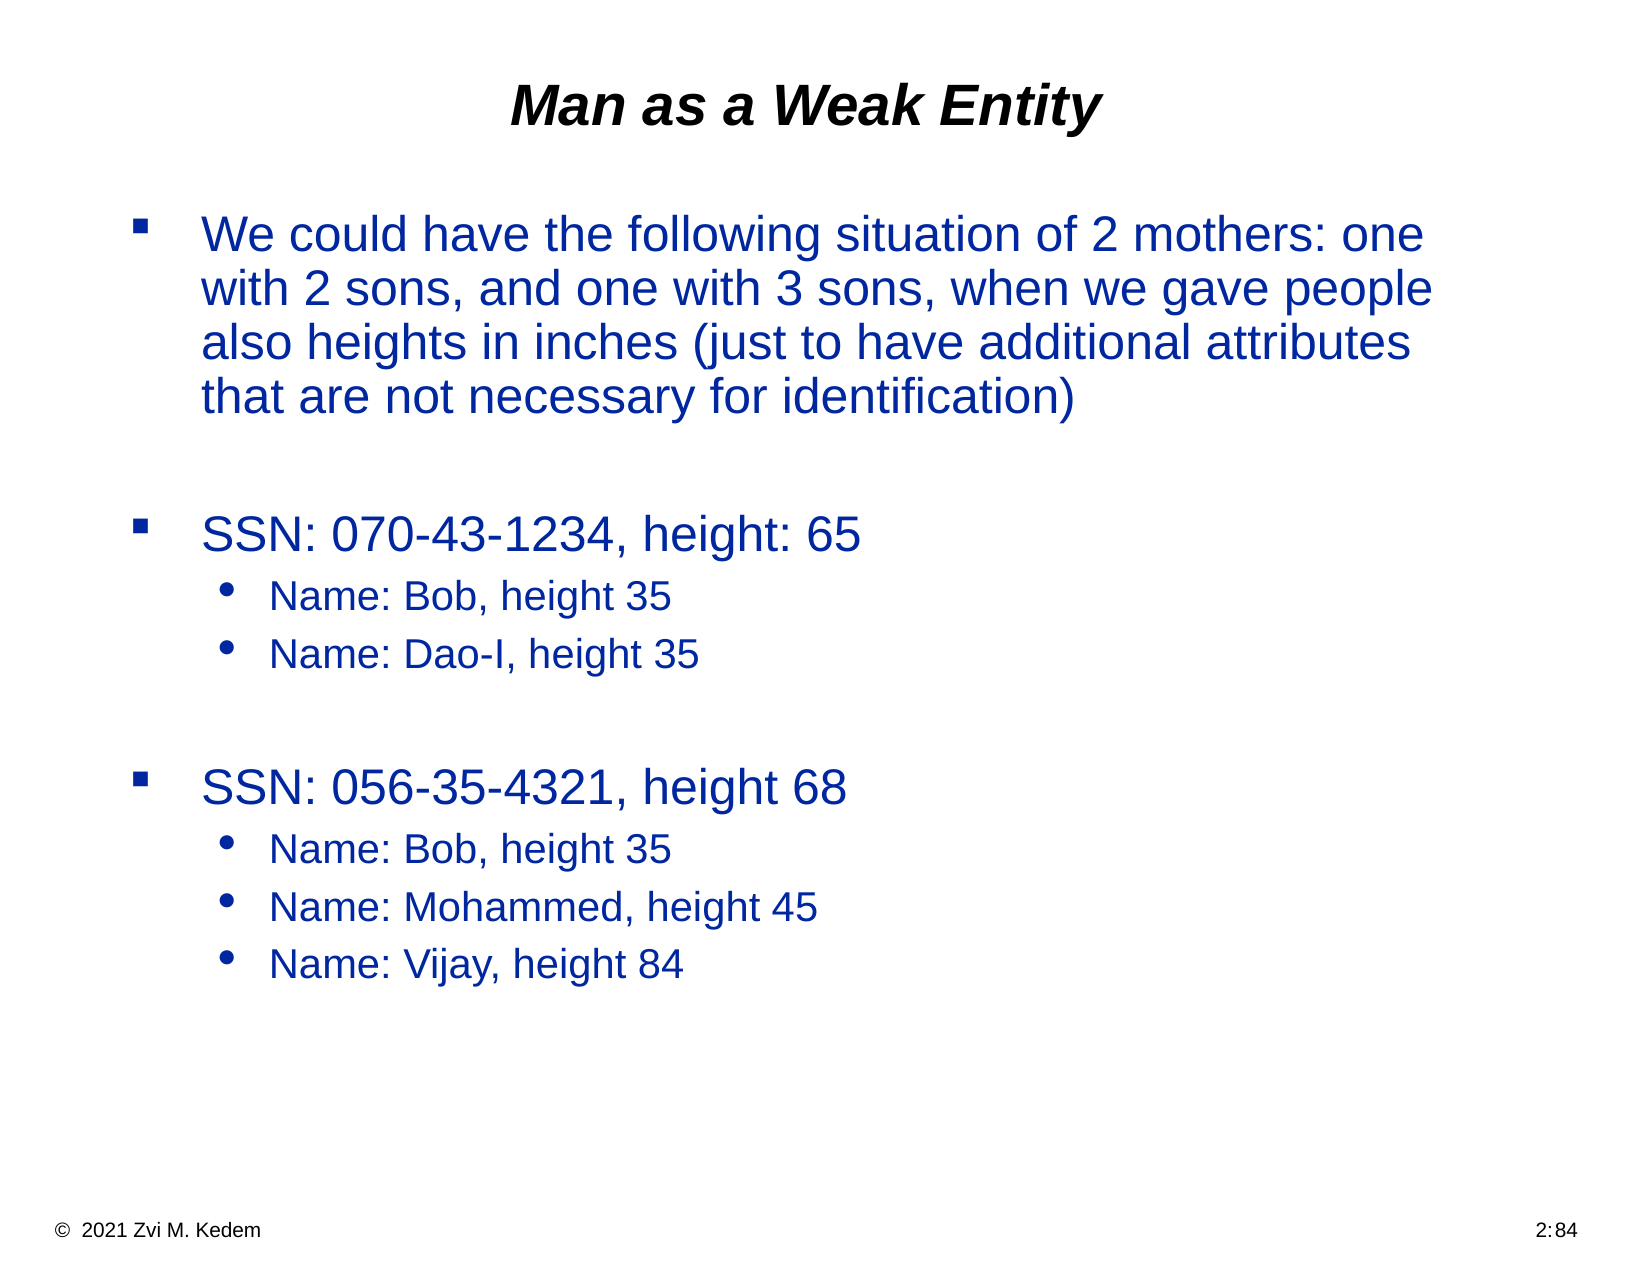

# Man as a Weak Entity
We could have the following situation of 2 mothers: one with 2 sons, and one with 3 sons, when we gave people also heights in inches (just to have additional attributes that are not necessary for identification)

SSN: 070-43-1234, height: 65
Name: Bob, height 35
Name: Dao-I, height 35

SSN: 056-35-4321, height 68
Name: Bob, height 35
Name: Mohammed, height 45
Name: Vijay, height 84